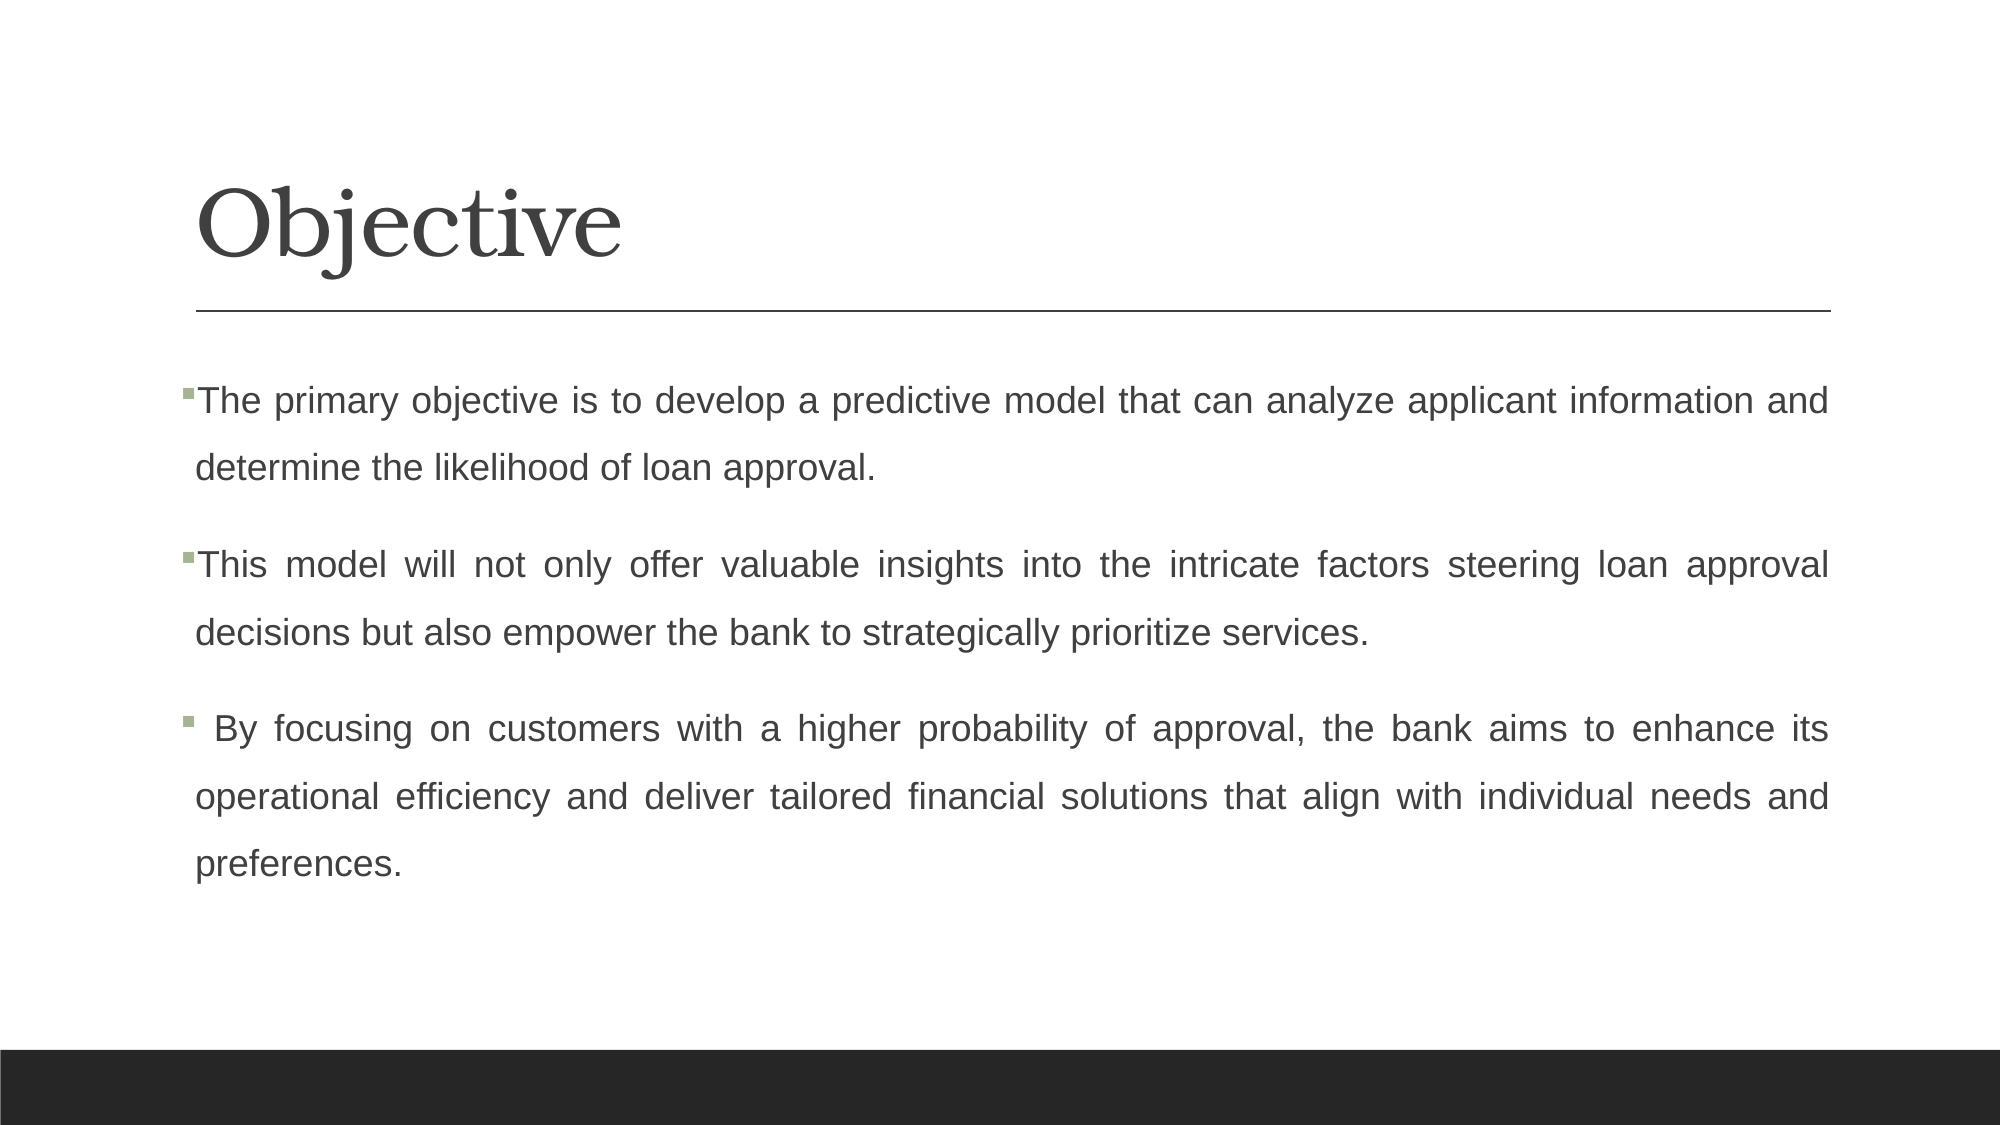

# Objective
The primary objective is to develop a predictive model that can analyze applicant information and determine the likelihood of loan approval.
This model will not only offer valuable insights into the intricate factors steering loan approval decisions but also empower the bank to strategically prioritize services.
 By focusing on customers with a higher probability of approval, the bank aims to enhance its operational efficiency and deliver tailored financial solutions that align with individual needs and preferences.